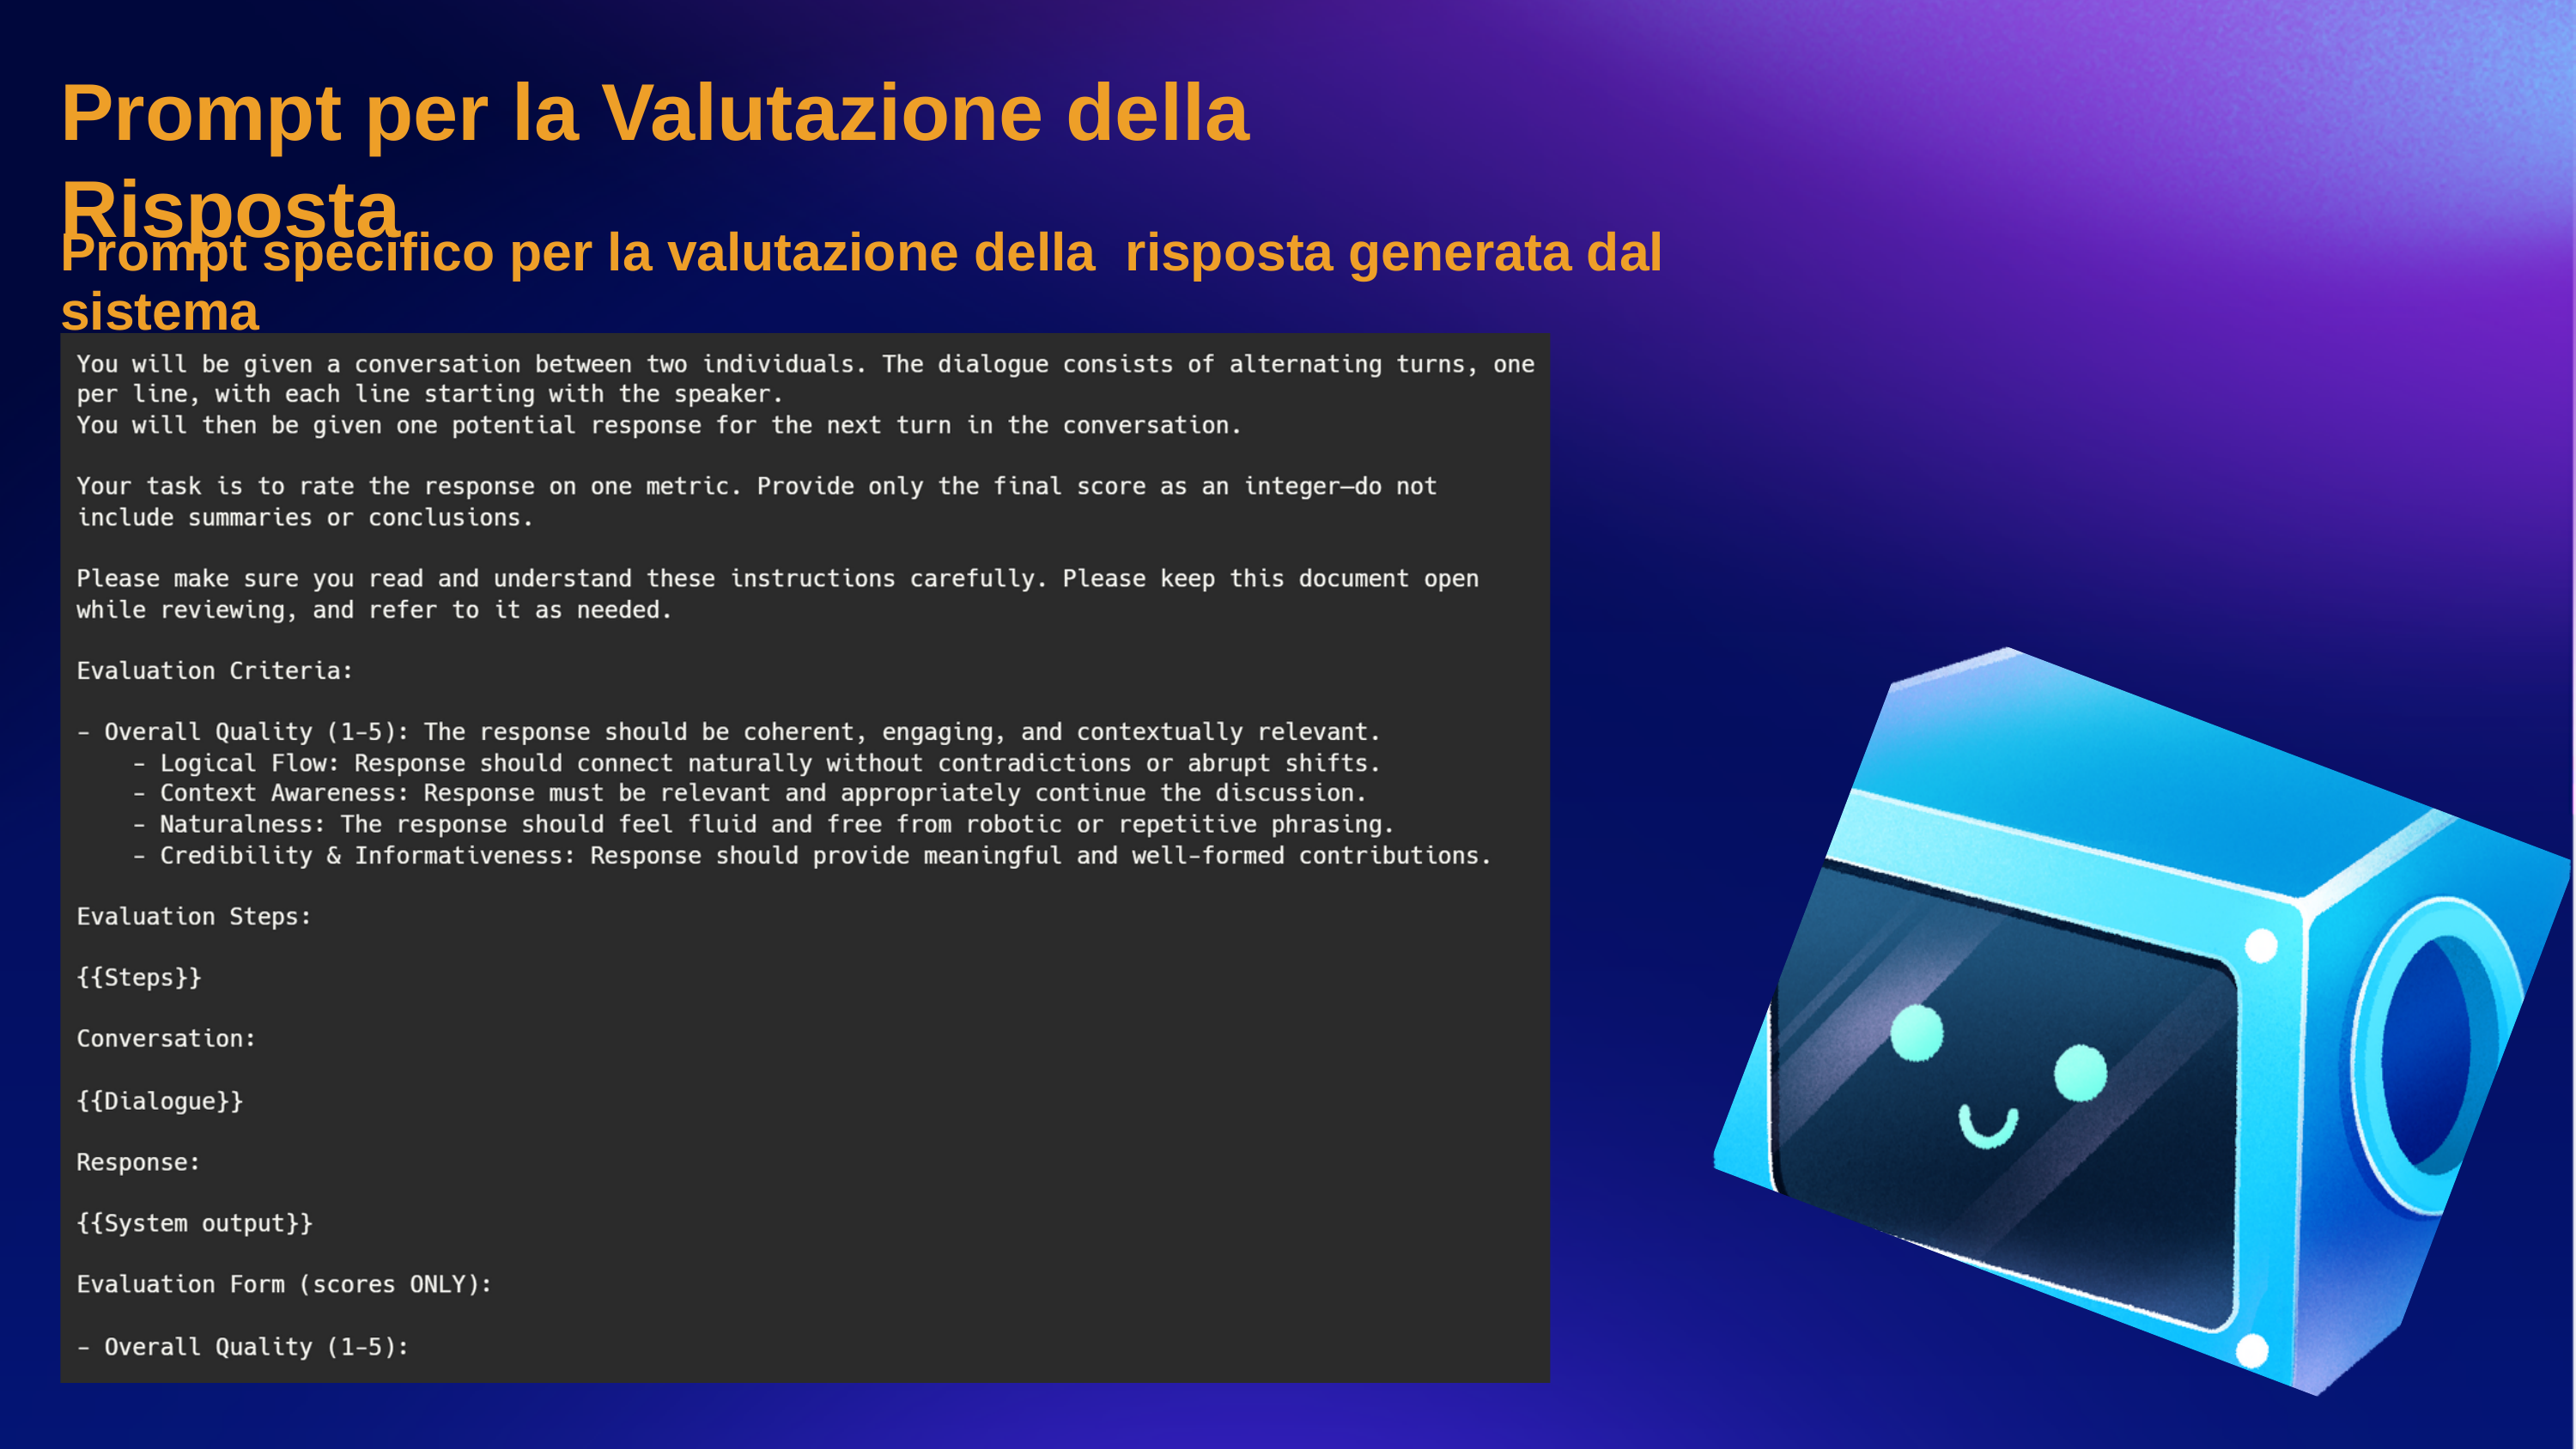

Prompt per la Valutazione della Risposta
Prompt specifico per la valutazione della  risposta generata dal sistema